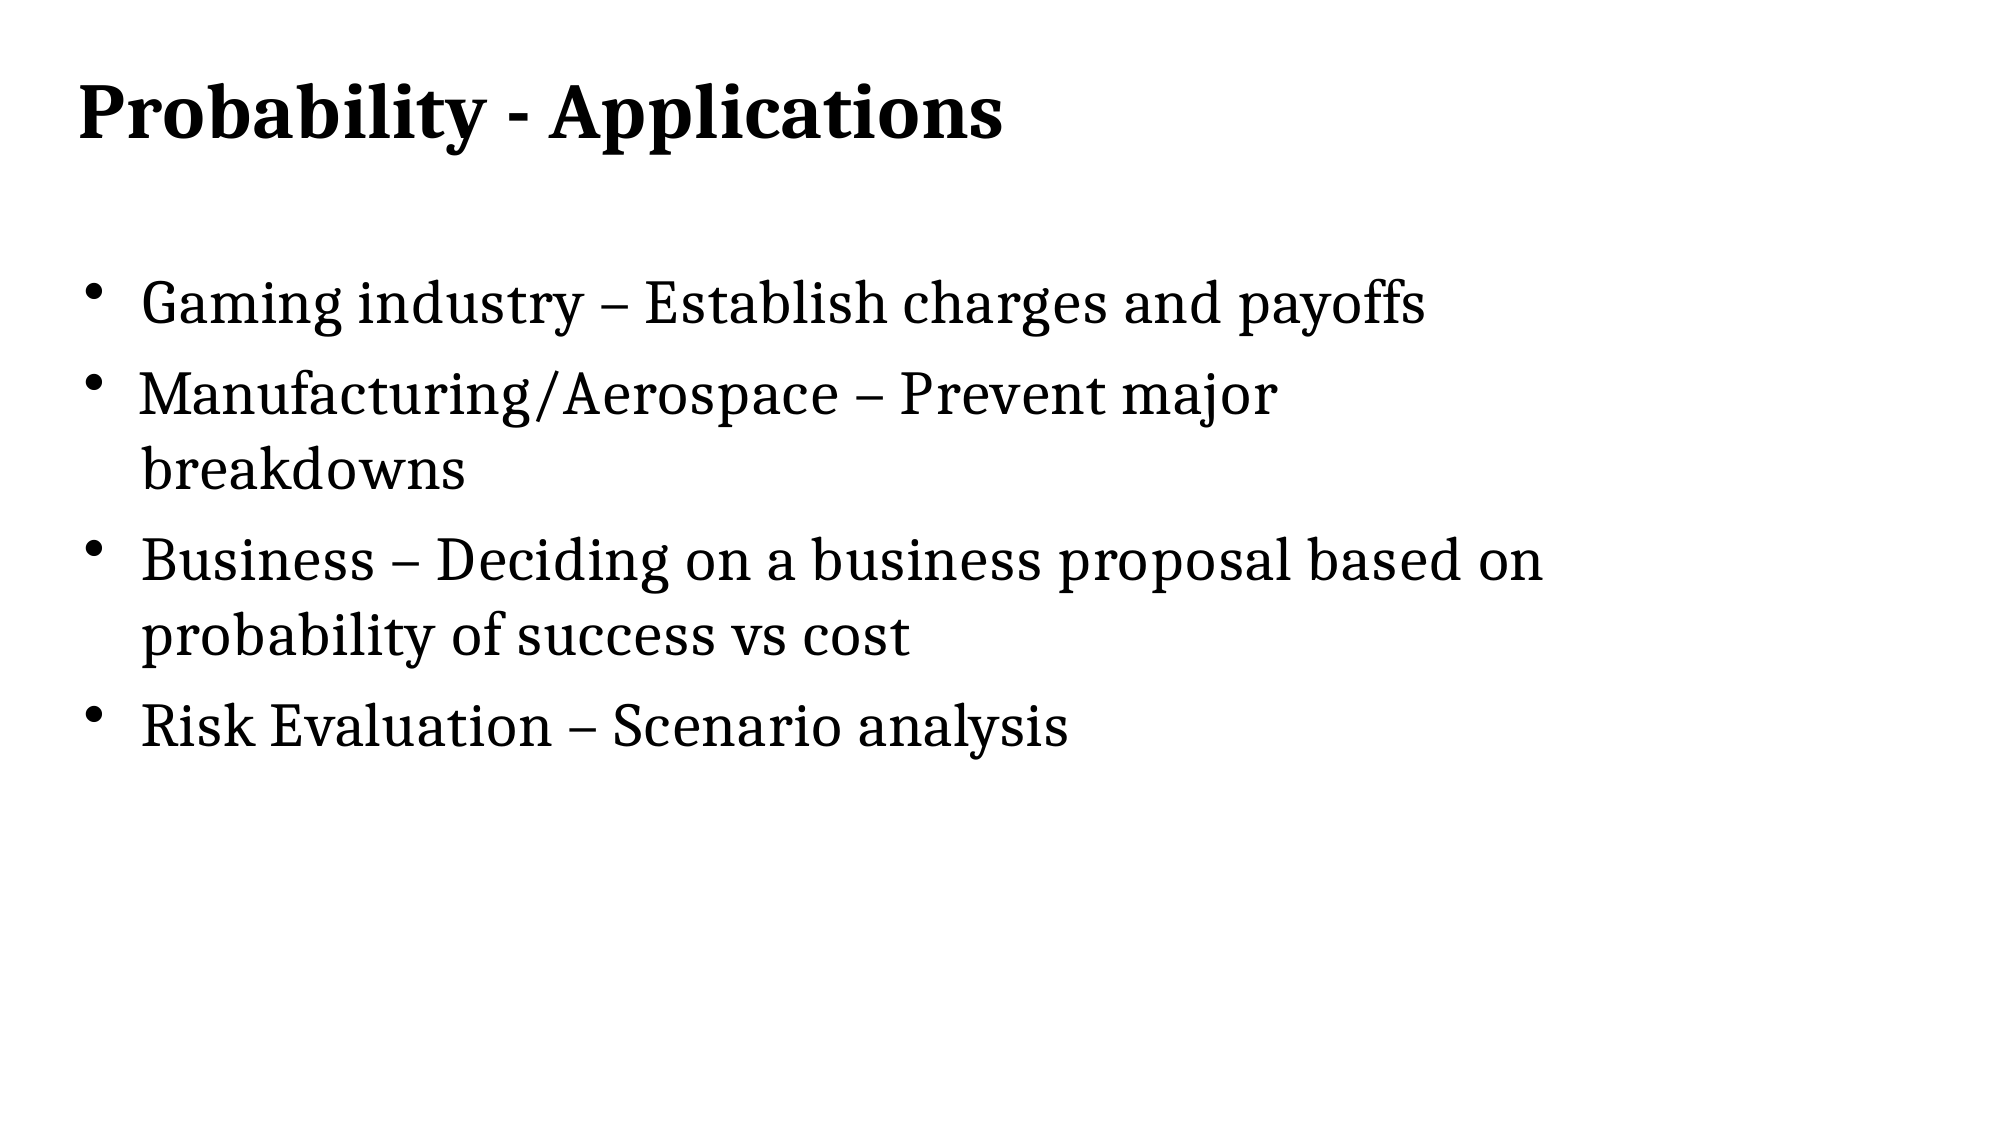

Probability - Applications
Gaming industry – Establish charges and payoffs
Manufacturing/Aerospace – Prevent major breakdowns
Business – Deciding on a business proposal based on probability of success vs cost
Risk Evaluation – Scenario analysis